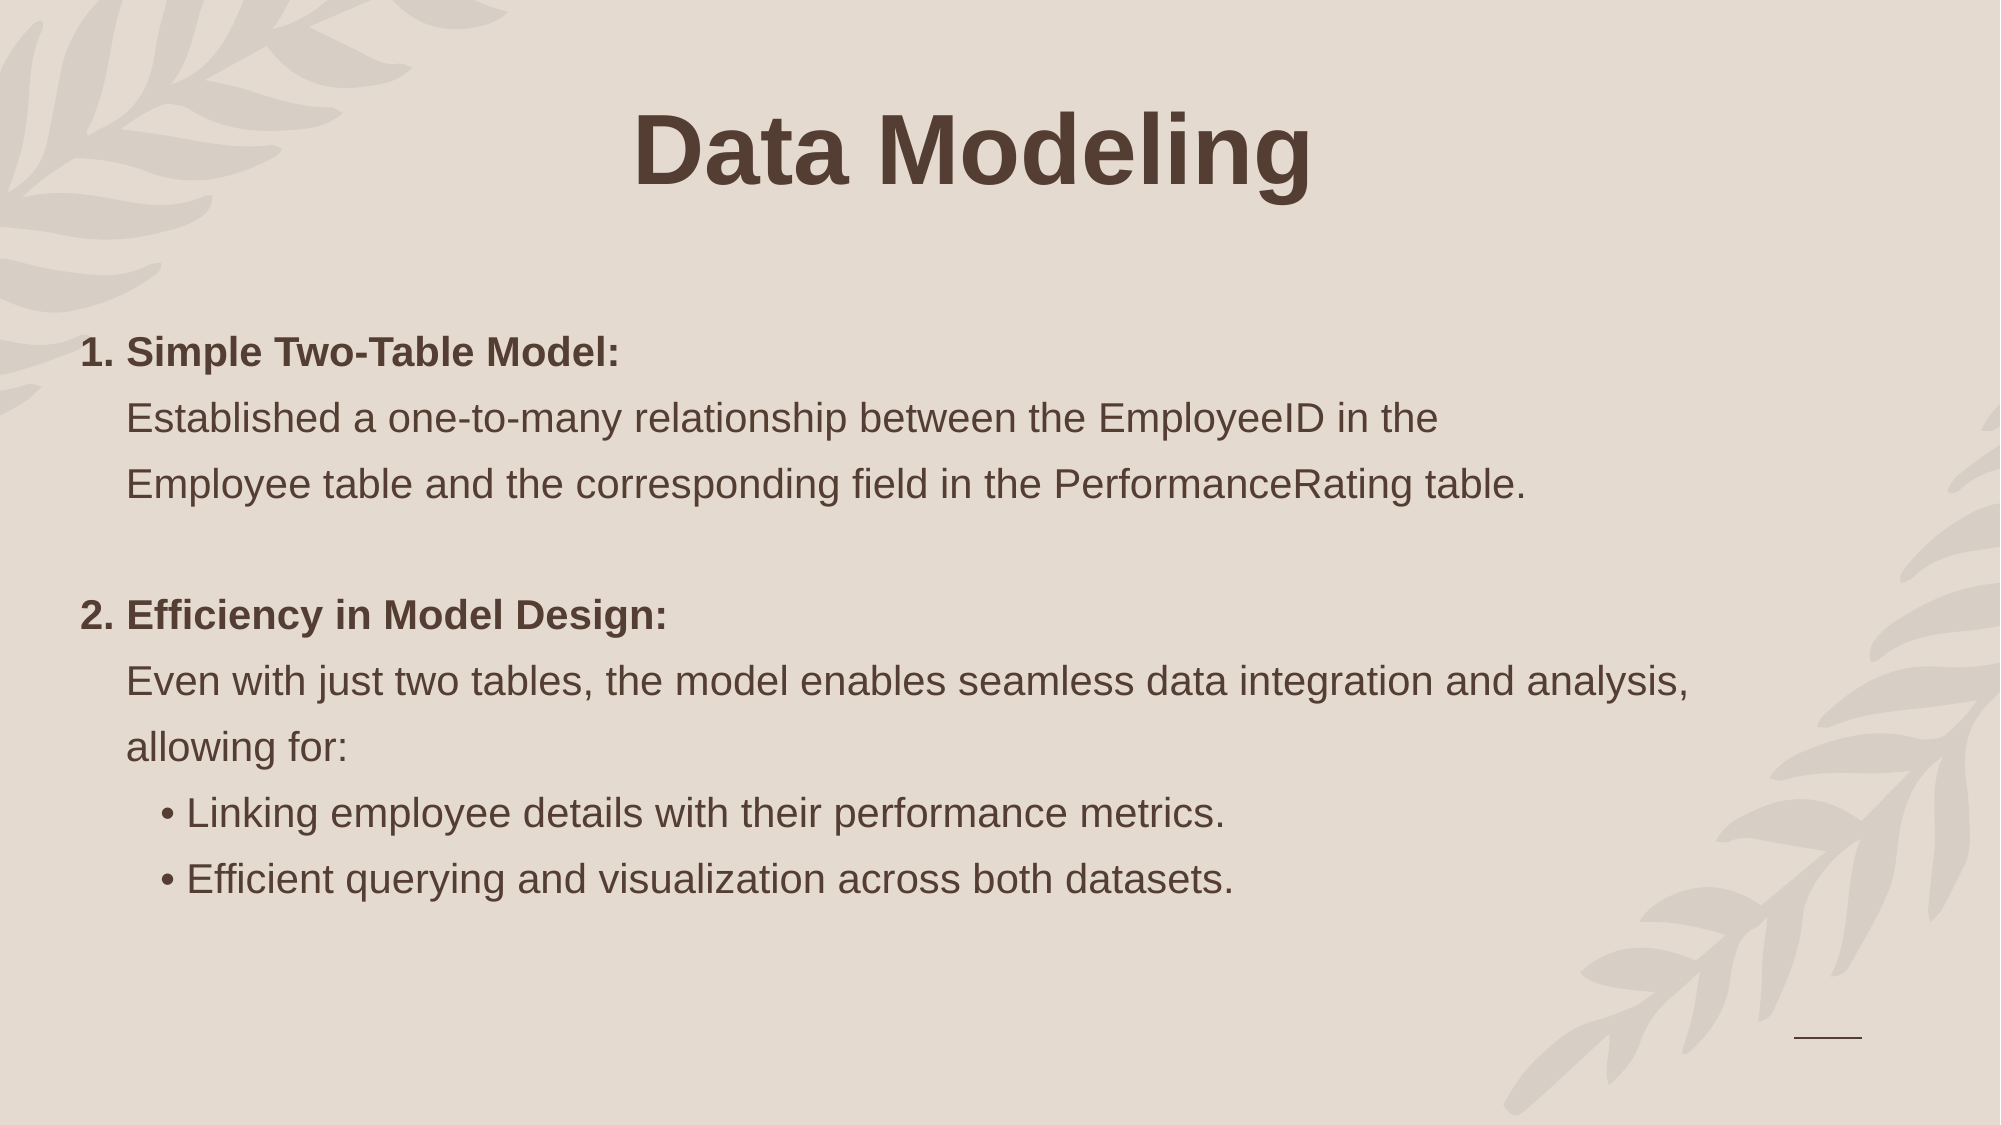

Data Modeling
1. Simple Two-Table Model:
    Established a one-to-many relationship between the EmployeeID in the
    Employee table and the corresponding field in the PerformanceRating table.

2. Efficiency in Model Design:
    Even with just two tables, the model enables seamless data integration and analysis,
    allowing for:
       • Linking employee details with their performance metrics.
       • Efficient querying and visualization across both datasets.